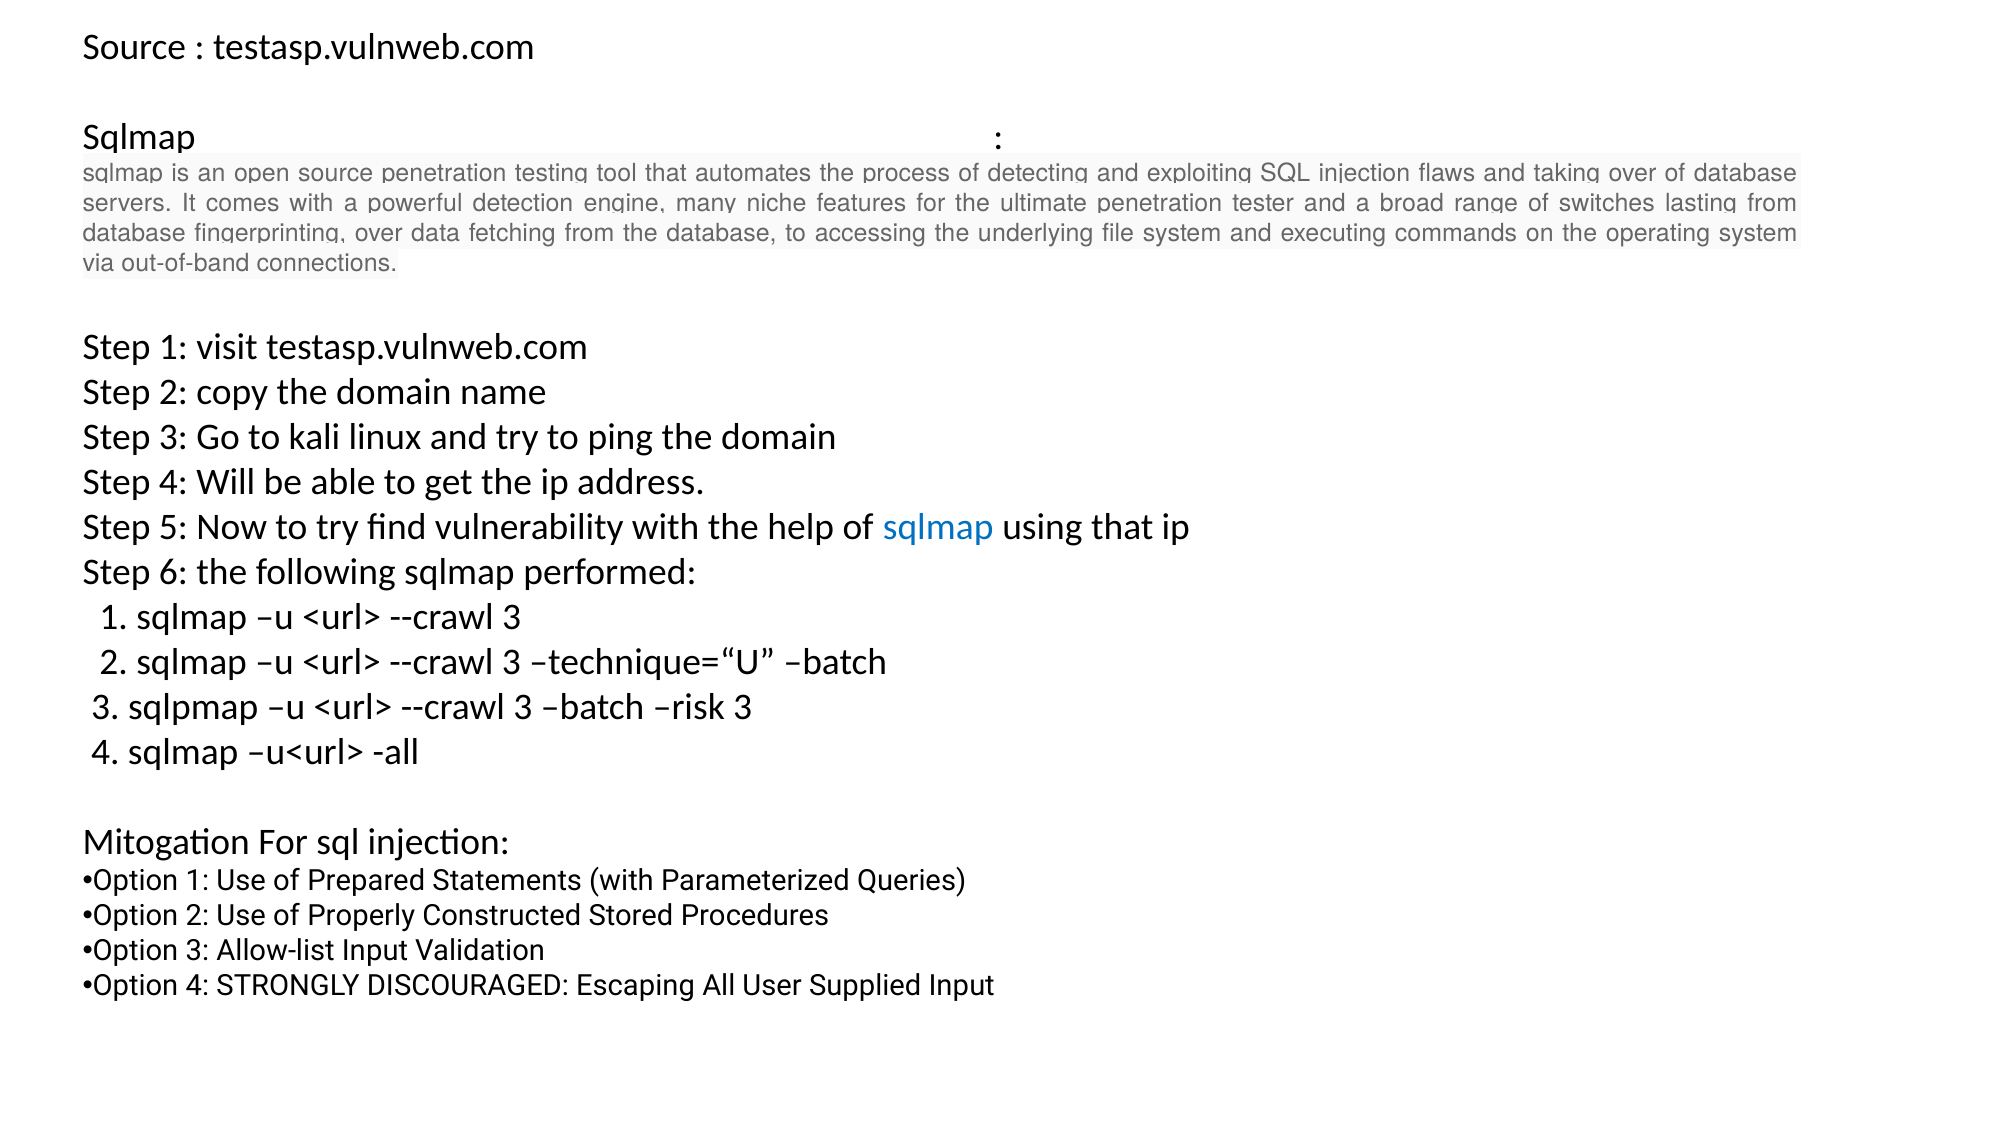

Source : testasp.vulnweb.com

Sqlmap :
sqlmap is an open source penetration testing tool that automates the process of detecting and exploiting SQL injection flaws and taking over of database servers. It comes with a powerful detection engine, many niche features for the ultimate penetration tester and a broad range of switches lasting from database fingerprinting, over data fetching from the database, to accessing the underlying file system and executing commands on the operating system via out-of-band connections.
Step 1: visit testasp.vulnweb.com
Step 2: copy the domain name
Step 3: Go to kali linux and try to ping the domain
Step 4: Will be able to get the ip address.
Step 5: Now to try find vulnerability with the help of sqlmap using that ip
Step 6: the following sqlmap performed:
  1. sqlmap –u <url> --crawl 3
  2. sqlmap –u <url> --crawl 3 –technique=“U” –batch
 3. sqlpmap –u <url> --crawl 3 –batch –risk 3
 4. sqlmap –u<url> -all

Mitogation For sql injection:
Option 1: Use of Prepared Statements (with Parameterized Queries)
Option 2: Use of Properly Constructed Stored Procedures
Option 3: Allow-list Input Validation
Option 4: STRONGLY DISCOURAGED: Escaping All User Supplied Input